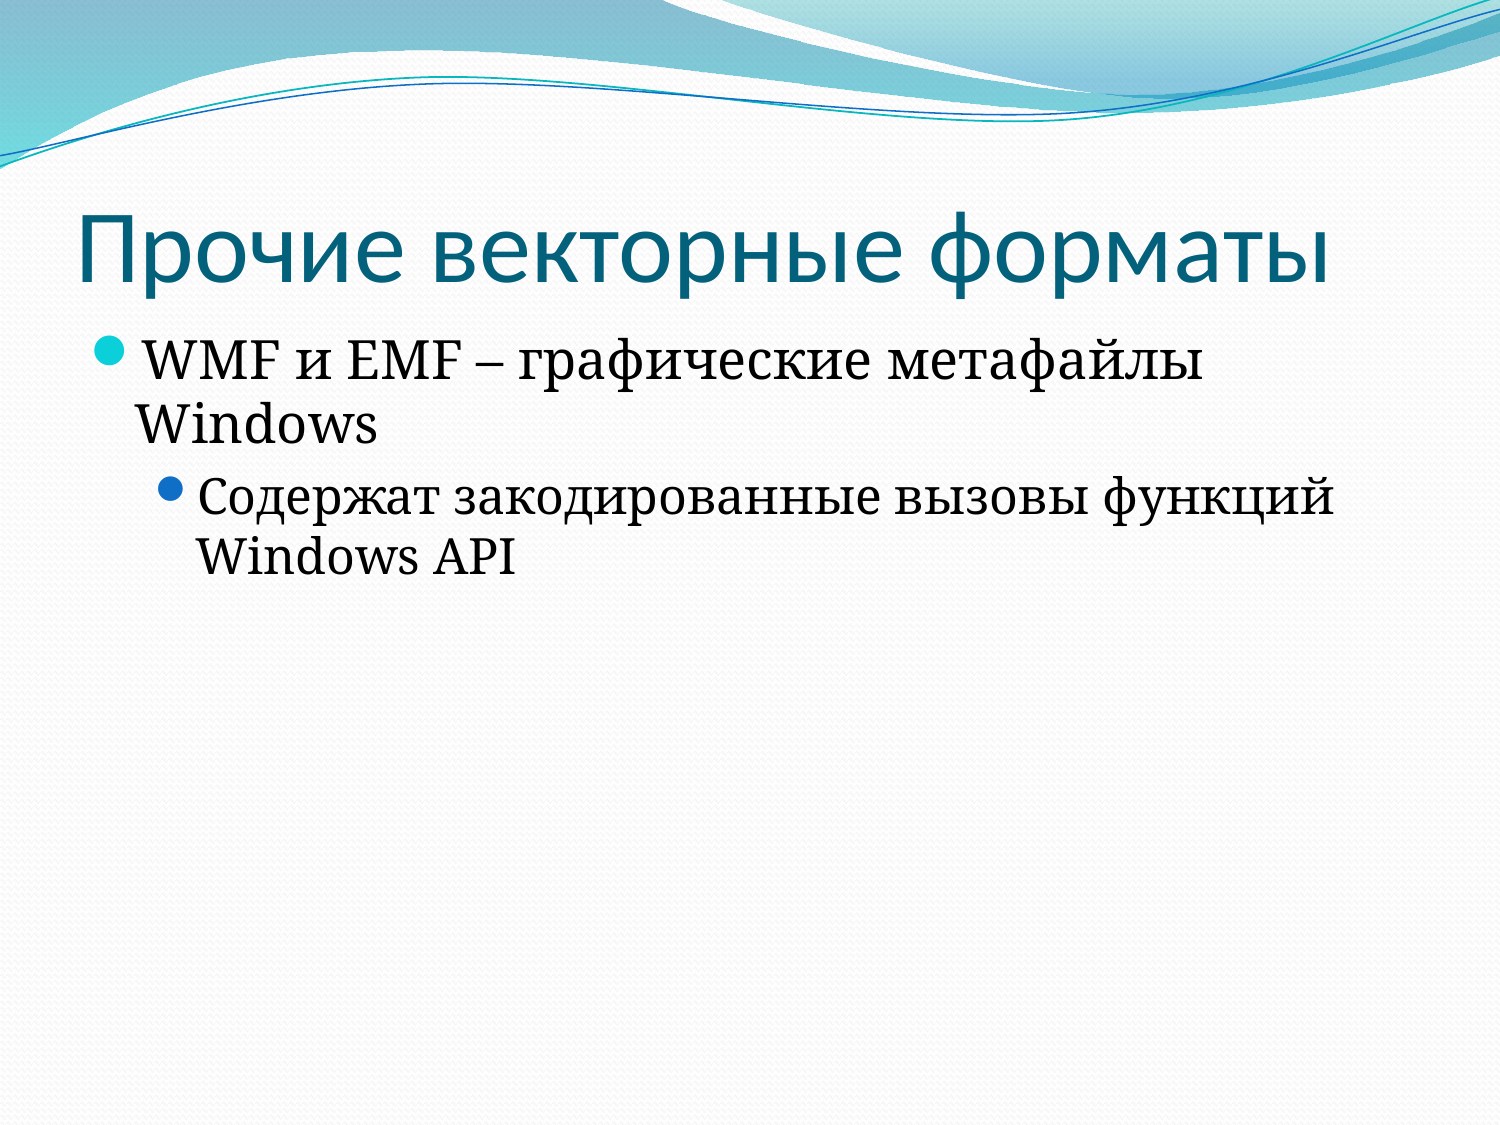

# Прочие векторные форматы
WMF и EMF – графические метафайлы Windows
Содержат закодированные вызовы функций Windows API